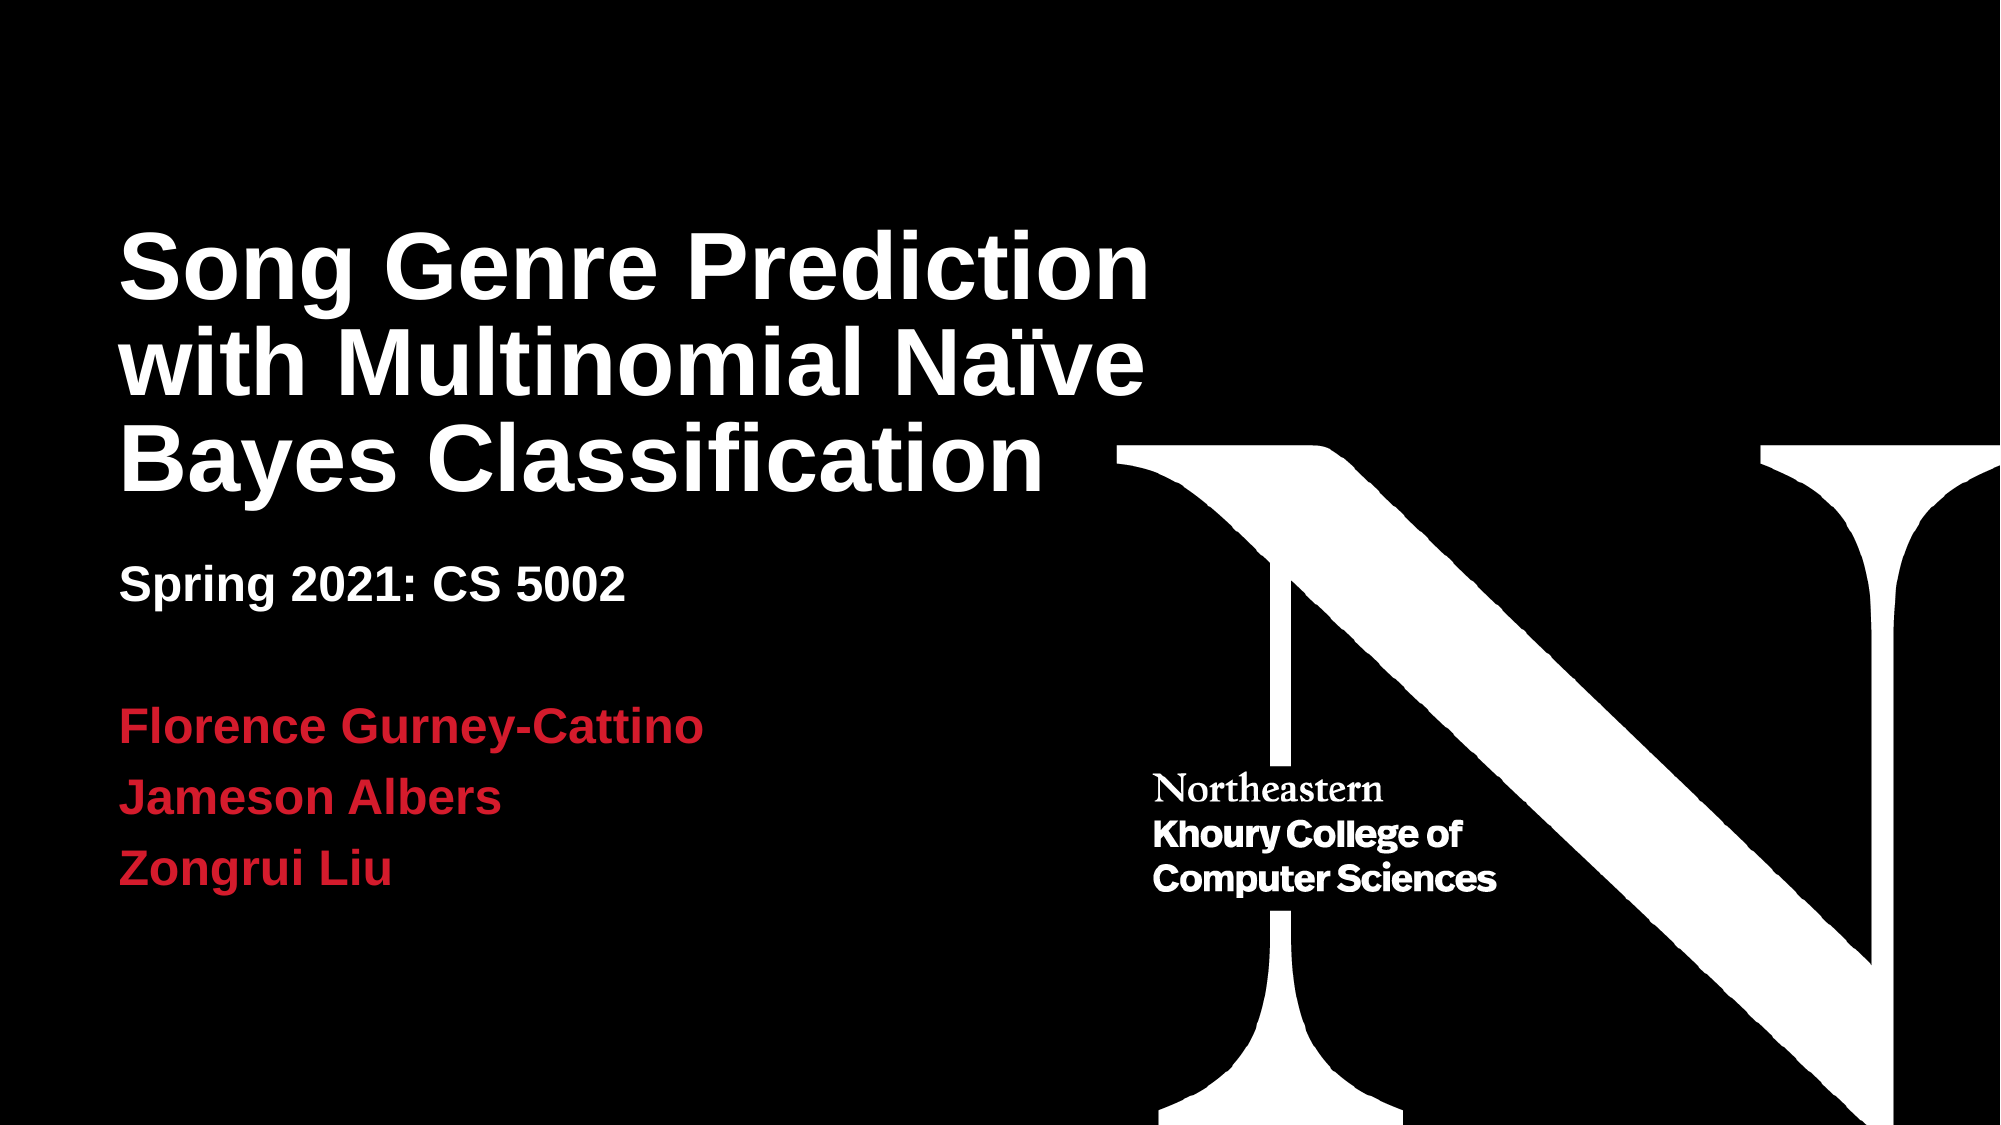

# Song Genre Prediction with Multinomial Naïve Bayes Classification
Spring 2021: CS 5002

Florence Gurney-Cattino
Jameson Albers
Zongrui Liu